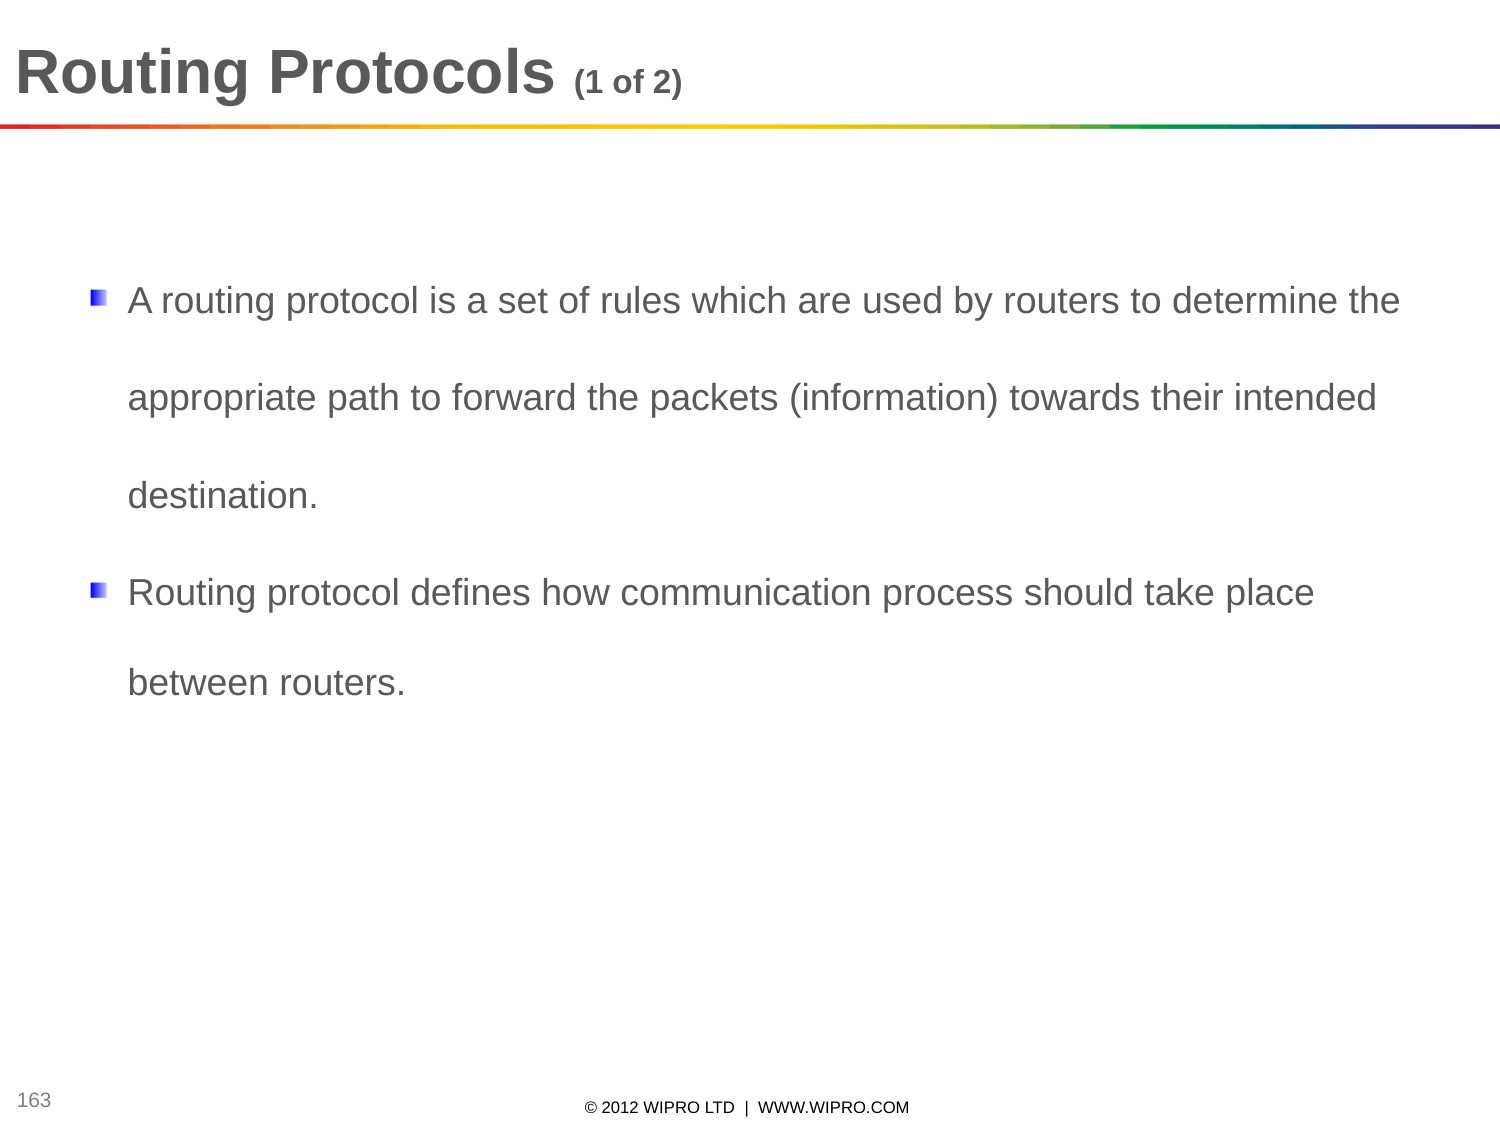

Routing Protocols (1 of 2)
A routing protocol is a set of rules which are used by routers to determine the
	appropriate path to forward the packets (information) towards their intended
	destination.
Routing protocol defines how communication process should take place between routers.